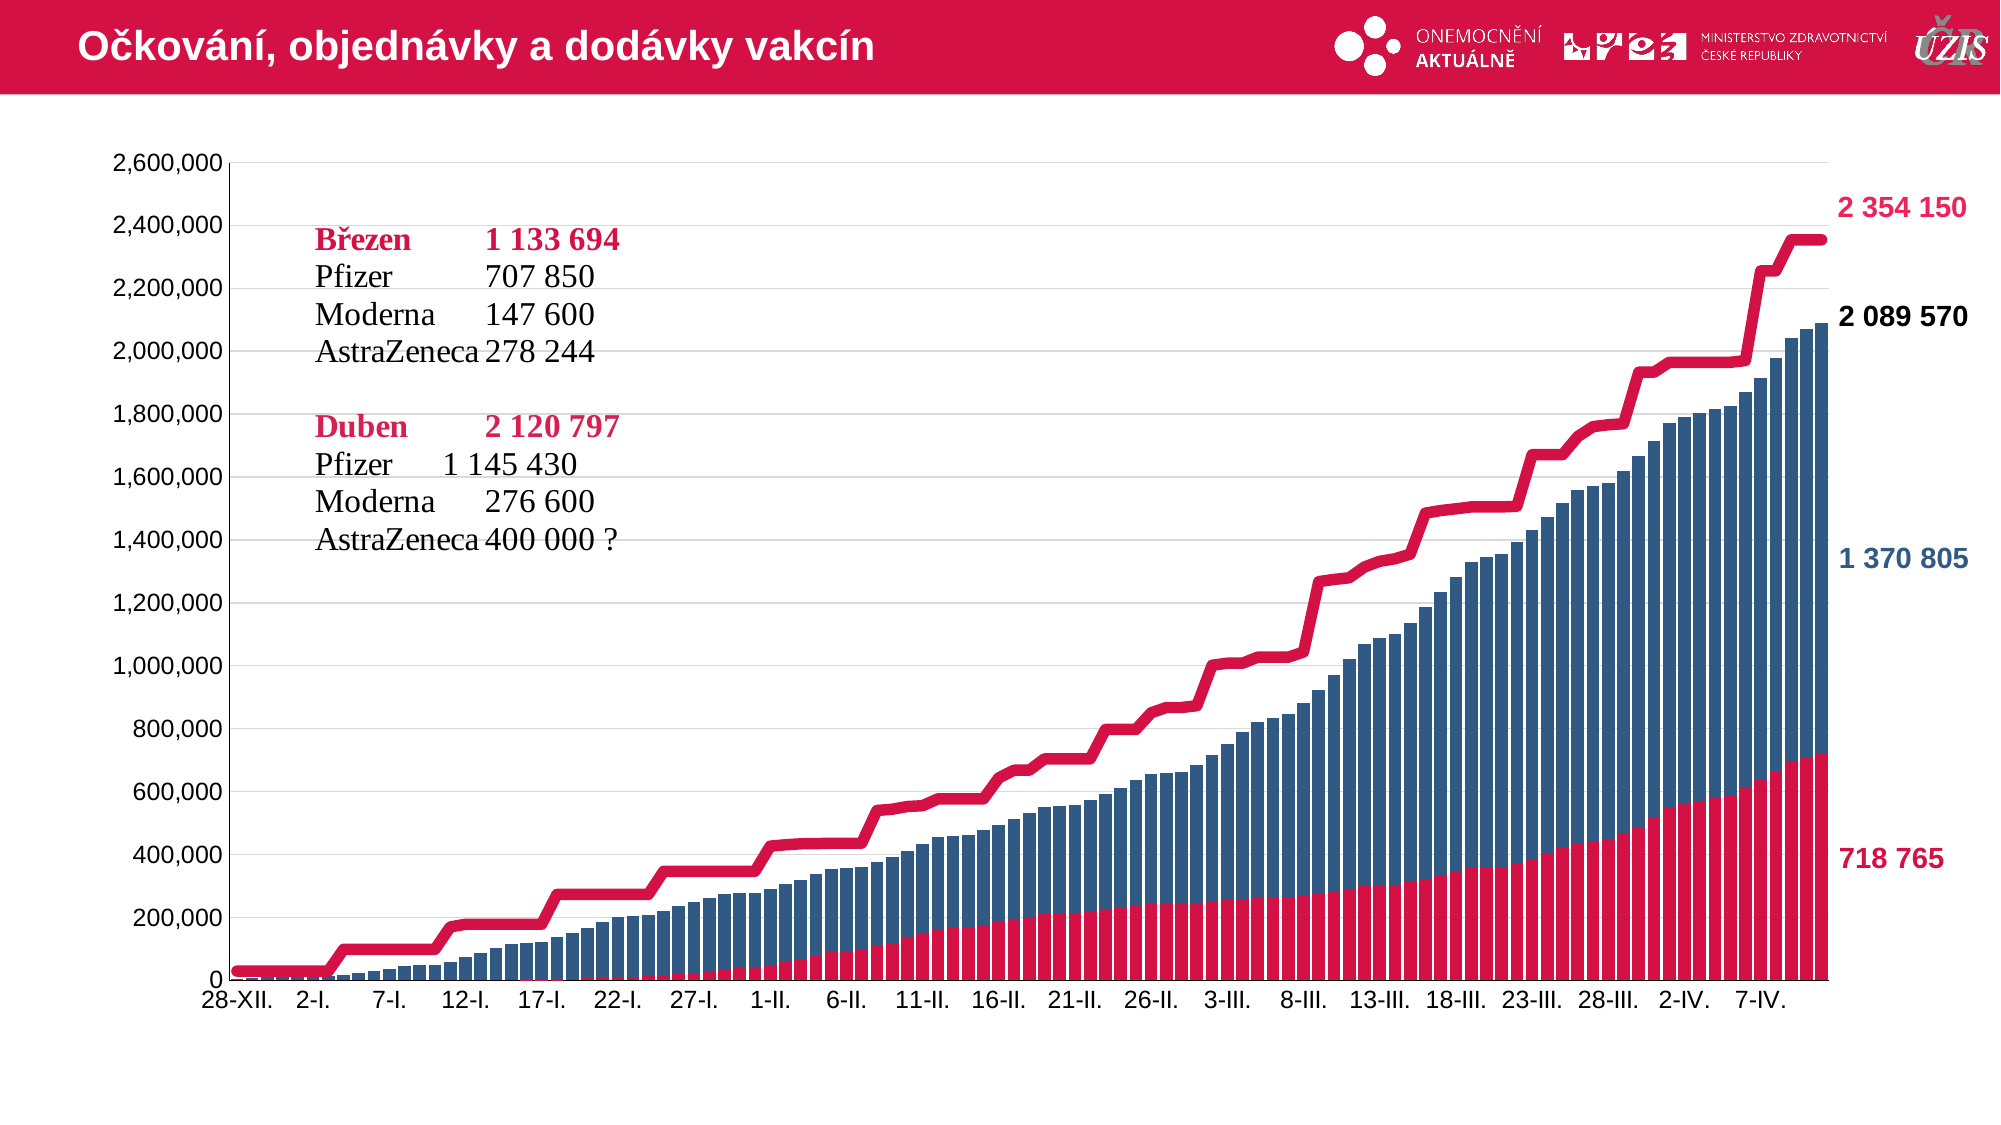

# Očkování, objednávky a dodávky vakcín

### Chart

| Category | druhá dávka | první dávka | celkem dávek v ČR |
|---|---|---|---|
| 28-XII. | 0.0 | 3542.0 | 29250.0 |
| 29-XII. | 0.0 | 6985.0 | 29250.0 |
| 30-XII. | 0.0 | 10451.0 | 29250.0 |
| 31-XII. | 0.0 | 11756.0 | 29250.0 |
| 1-I. | 0.0 | 12016.0 | 29250.0 |
| 2-I. | 0.0 | 13265.0 | 29250.0 |
| 3-I. | 0.0 | 14178.0 | 29250.0 |
| 4-I. | 0.0 | 17742.0 | 98475.0 |
| 5-I. | 0.0 | 22234.0 | 98475.0 |
| 6-I. | 0.0 | 28044.0 | 98475.0 |
| 7-I. | 0.0 | 35994.0 | 98475.0 |
| 8-I. | 0.0 | 45915.0 | 98475.0 |
| 9-I. | 0.0 | 47923.0 | 98475.0 |
| 10-I. | 0.0 | 49643.0 | 98475.0 |
| 11-I. | 0.0 | 59421.0 | 169650.0 |
| 12-I. | 0.0 | 72769.0 | 178050.0 |
| 13-I. | 0.0 | 86235.0 | 178050.0 |
| 14-I. | 0.0 | 101392.0 | 178050.0 |
| 15-I. | 0.0 | 115305.0 | 178050.0 |
| 16-I. | 2.0 | 118676.0 | 178050.0 |
| 17-I. | 633.0 | 121269.0 | 178050.0 |
| 18-I. | 2435.0 | 133719.0 | 272820.0 |
| 19-I. | 5133.0 | 146152.0 | 272820.0 |
| 20-I. | 7752.0 | 159689.0 | 272820.0 |
| 21-I. | 9469.0 | 175202.0 | 272820.0 |
| 22-I. | 10502.0 | 189925.0 | 272820.0 |
| 23-I. | 11367.0 | 193190.0 | 272820.0 |
| 24-I. | 12228.0 | 195429.0 | 272820.0 |
| 25-I. | 15167.0 | 205027.0 | 346530.0 |
| 26-I. | 19115.0 | 215509.0 | 346530.0 |
| 27-I. | 23593.0 | 224479.0 | 346530.0 |
| 28-I. | 29672.0 | 231506.0 | 346530.0 |
| 29-I. | 37452.0 | 237679.0 | 346530.0 |
| 30-I. | 38531.0 | 238396.0 | 346530.0 |
| 31-I. | 39668.0 | 239096.0 | 346530.0 |
| 1-II. | 47527.0 | 243029.0 | 426480.0 |
| 2-II. | 57675.0 | 247143.0 | 430680.0 |
| 3-II. | 68613.0 | 251523.0 | 433980.0 |
| 4-II. | 81505.0 | 256386.0 | 434580.0 |
| 5-II. | 92095.0 | 261808.0 | 435680.0 |
| 6-II. | 94423.0 | 262642.0 | 435680.0 |
| 7-II. | 96891.0 | 263485.0 | 435680.0 |
| 8-II. | 108209.0 | 267489.0 | 539800.0 |
| 9-II. | 120044.0 | 272518.0 | 543800.0 |
| 10-II. | 133120.0 | 278030.0 | 552500.0 |
| 11-II. | 149169.0 | 284286.0 | 555000.0 |
| 12-II. | 163767.0 | 290973.0 | 576600.0 |
| 13-II. | 166721.0 | 292540.0 | 576600.0 |
| 14-II. | 168087.0 | 293527.0 | 576600.0 |
| 15-II. | 177378.0 | 299897.0 | 576600.0 |
| 16-II. | 186291.0 | 308509.0 | 643290.0 |
| 17-II. | 194503.0 | 318136.0 | 667860.0 |
| 18-II. | 202465.0 | 330363.0 | 667860.0 |
| 19-II. | 209673.0 | 342073.0 | 703860.0 |
| 20-II. | 210835.0 | 343985.0 | 703860.0 |
| 21-II. | 211836.0 | 345003.0 | 703860.0 |
| 22-II. | 217808.0 | 355048.0 | 703860.0 |
| 23-II. | 224696.0 | 367830.0 | 797460.0 |
| 24-II. | 230669.0 | 381577.0 | 797460.0 |
| 25-II. | 236167.0 | 399408.0 | 797460.0 |
| 26-II. | 241419.0 | 415397.0 | 850360.0 |
| 27-II. | 241967.0 | 418323.0 | 867260.0 |
| 28-II. | 242506.0 | 420645.0 | 867260.0 |
| 1-III. | 245928.0 | 439907.0 | 872860.0 |
| 2-III. | 249431.0 | 466602.0 | 1001550.0 |
| 3-III. | 253886.0 | 496894.0 | 1008150.0 |
| 4-III. | 258482.0 | 529493.0 | 1008150.0 |
| 5-III. | 263804.0 | 557893.0 | 1027250.0 |
| 6-III. | 264636.0 | 569838.0 | 1027250.0 |
| 7-III. | 265459.0 | 581145.0 | 1027250.0 |
| 8-III. | 270245.0 | 610515.0 | 1043550.0 |
| 9-III. | 276548.0 | 646262.0 | 1267550.0 |
| 10-III. | 283423.0 | 686996.0 | 1274550.0 |
| 11-III. | 291705.0 | 731222.0 | 1279750.0 |
| 12-III. | 300038.0 | 769450.0 | 1314150.0 |
| 13-III. | 301307.0 | 786344.0 | 1332050.0 |
| 14-III. | 302426.0 | 798326.0 | 1340250.0 |
| 15-III. | 311117.0 | 826169.0 | 1354850.0 |
| 16-III. | 321528.0 | 864452.0 | 1485270.0 |
| 17-III. | 331944.0 | 901393.0 | 1493470.0 |
| 18-III. | 344252.0 | 938532.0 | 1499070.0 |
| 19-III. | 357730.0 | 972279.0 | 1504970.0 |
| 20-III. | 359726.0 | 987117.0 | 1504970.0 |
| 21-III. | 361247.0 | 994429.0 | 1504970.0 |
| 22-III. | 373580.0 | 1018399.0 | 1507170.0 |
| 23-III. | 386795.0 | 1044314.0 | 1671070.0 |
| 24-III. | 402367.0 | 1070624.0 | 1671070.0 |
| 25-III. | 420072.0 | 1096480.0 | 1671070.0 |
| 26-III. | 437391.0 | 1120651.0 | 1728870.0 |
| 27-III. | 442133.0 | 1128862.0 | 1760370.0 |
| 28-III. | 446215.0 | 1134299.0 | 1766070.0 |
| 29-III. | 466662.0 | 1153059.0 | 1769470.0 |
| 30-III. | 488610.0 | 1177359.0 | 1933270.0 |
| 31-III. | 515178.0 | 1199878.0 | 1933270.0 |
| 1-IV. | 546794.0 | 1224608.0 | 1964870.0 |
| 2-IV. | 559425.0 | 1231203.0 | 1964870.0 |
| 3-IV. | 570262.0 | 1234635.0 | 1964870.0 |
| 4-IV. | 578949.0 | 1237077.0 | 1964870.0 |
| 5-IV. | 586062.0 | 1239348.0 | 1964870.0 |
| 6-IV. | 614895.0 | 1255025.0 | 1970170.0 |
| 7-IV. | 636468.0 | 1277701.0 | 2255650.0 |
| 8-IV. | 666100.0 | 1313218.0 | 2255650.0 |
| 9-IV. | 694450.0 | 1348205.0 | 2354150.0 |
| 10-IV. | 709142.0 | 1362303.0 | 2354150.0 |
| 11-IV. | 718765.0 | 1370805.0 | 2354150.0 |
2 354 150
2 089 570
1 370 805
718 765